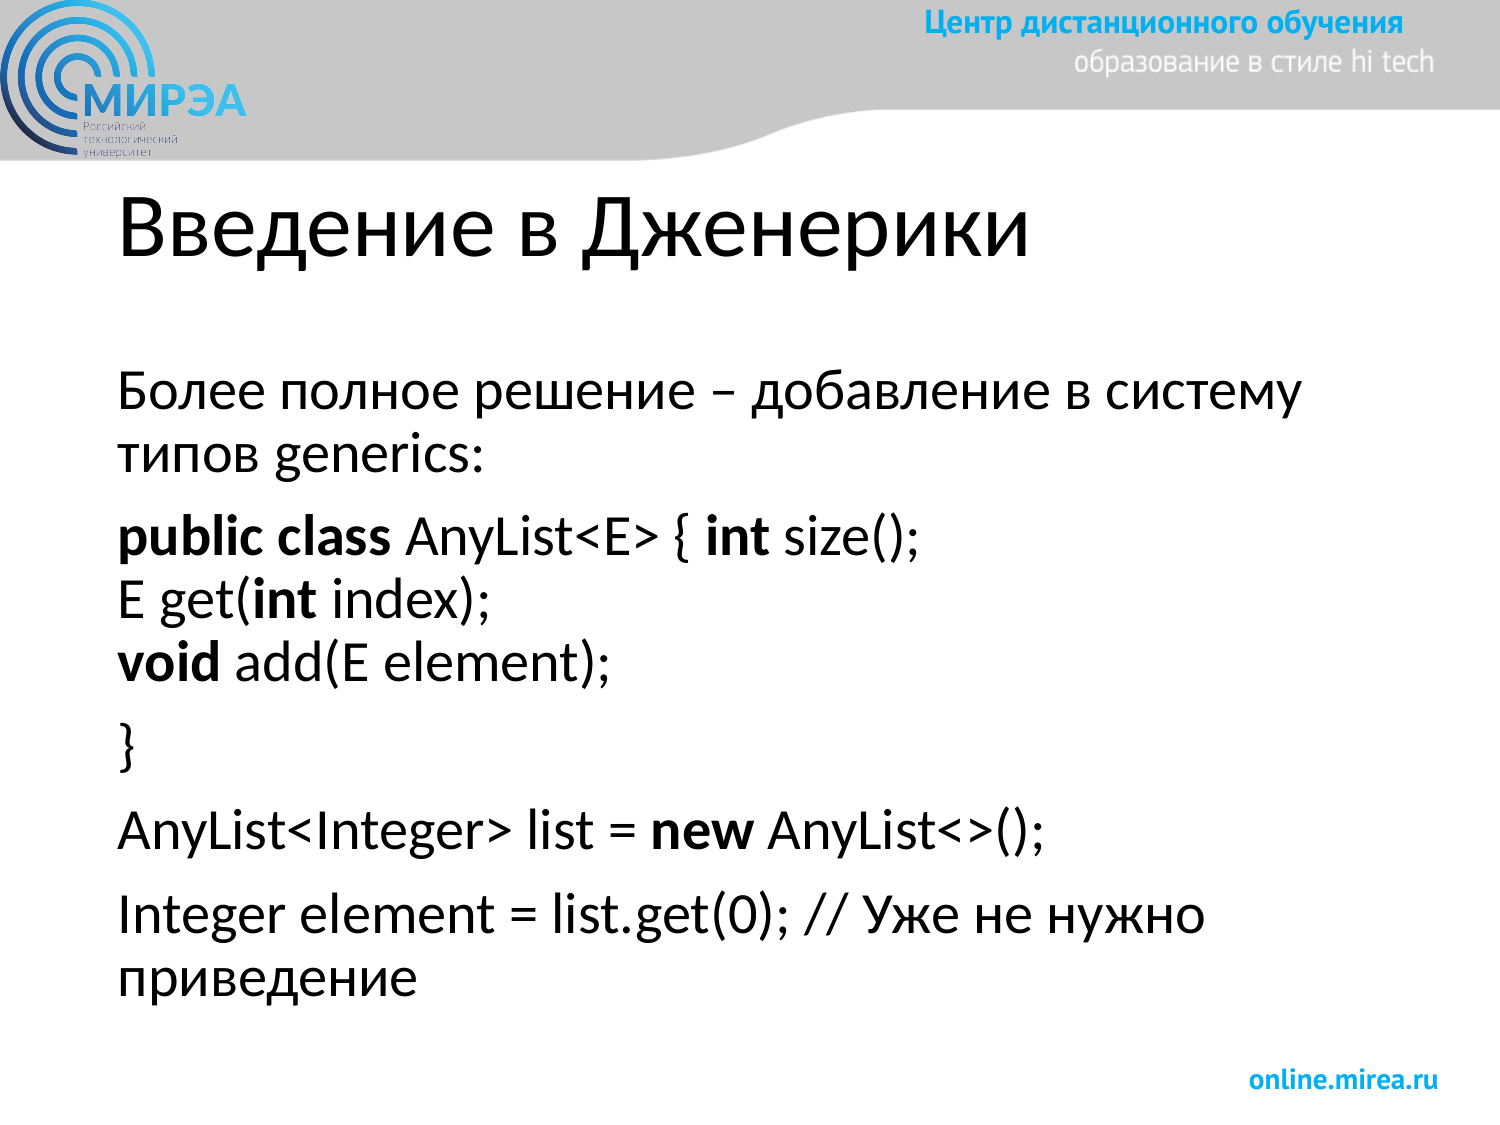

# Введение в Дженерики
Более полное решение – добавление в систему типов generics:
public class AnyList<E> { int size();
E get(int index);
void add(E element);
}
AnyList<Integer> list = new AnyList<>();
Integer element = list.get(0); // Уже не нужно приведение